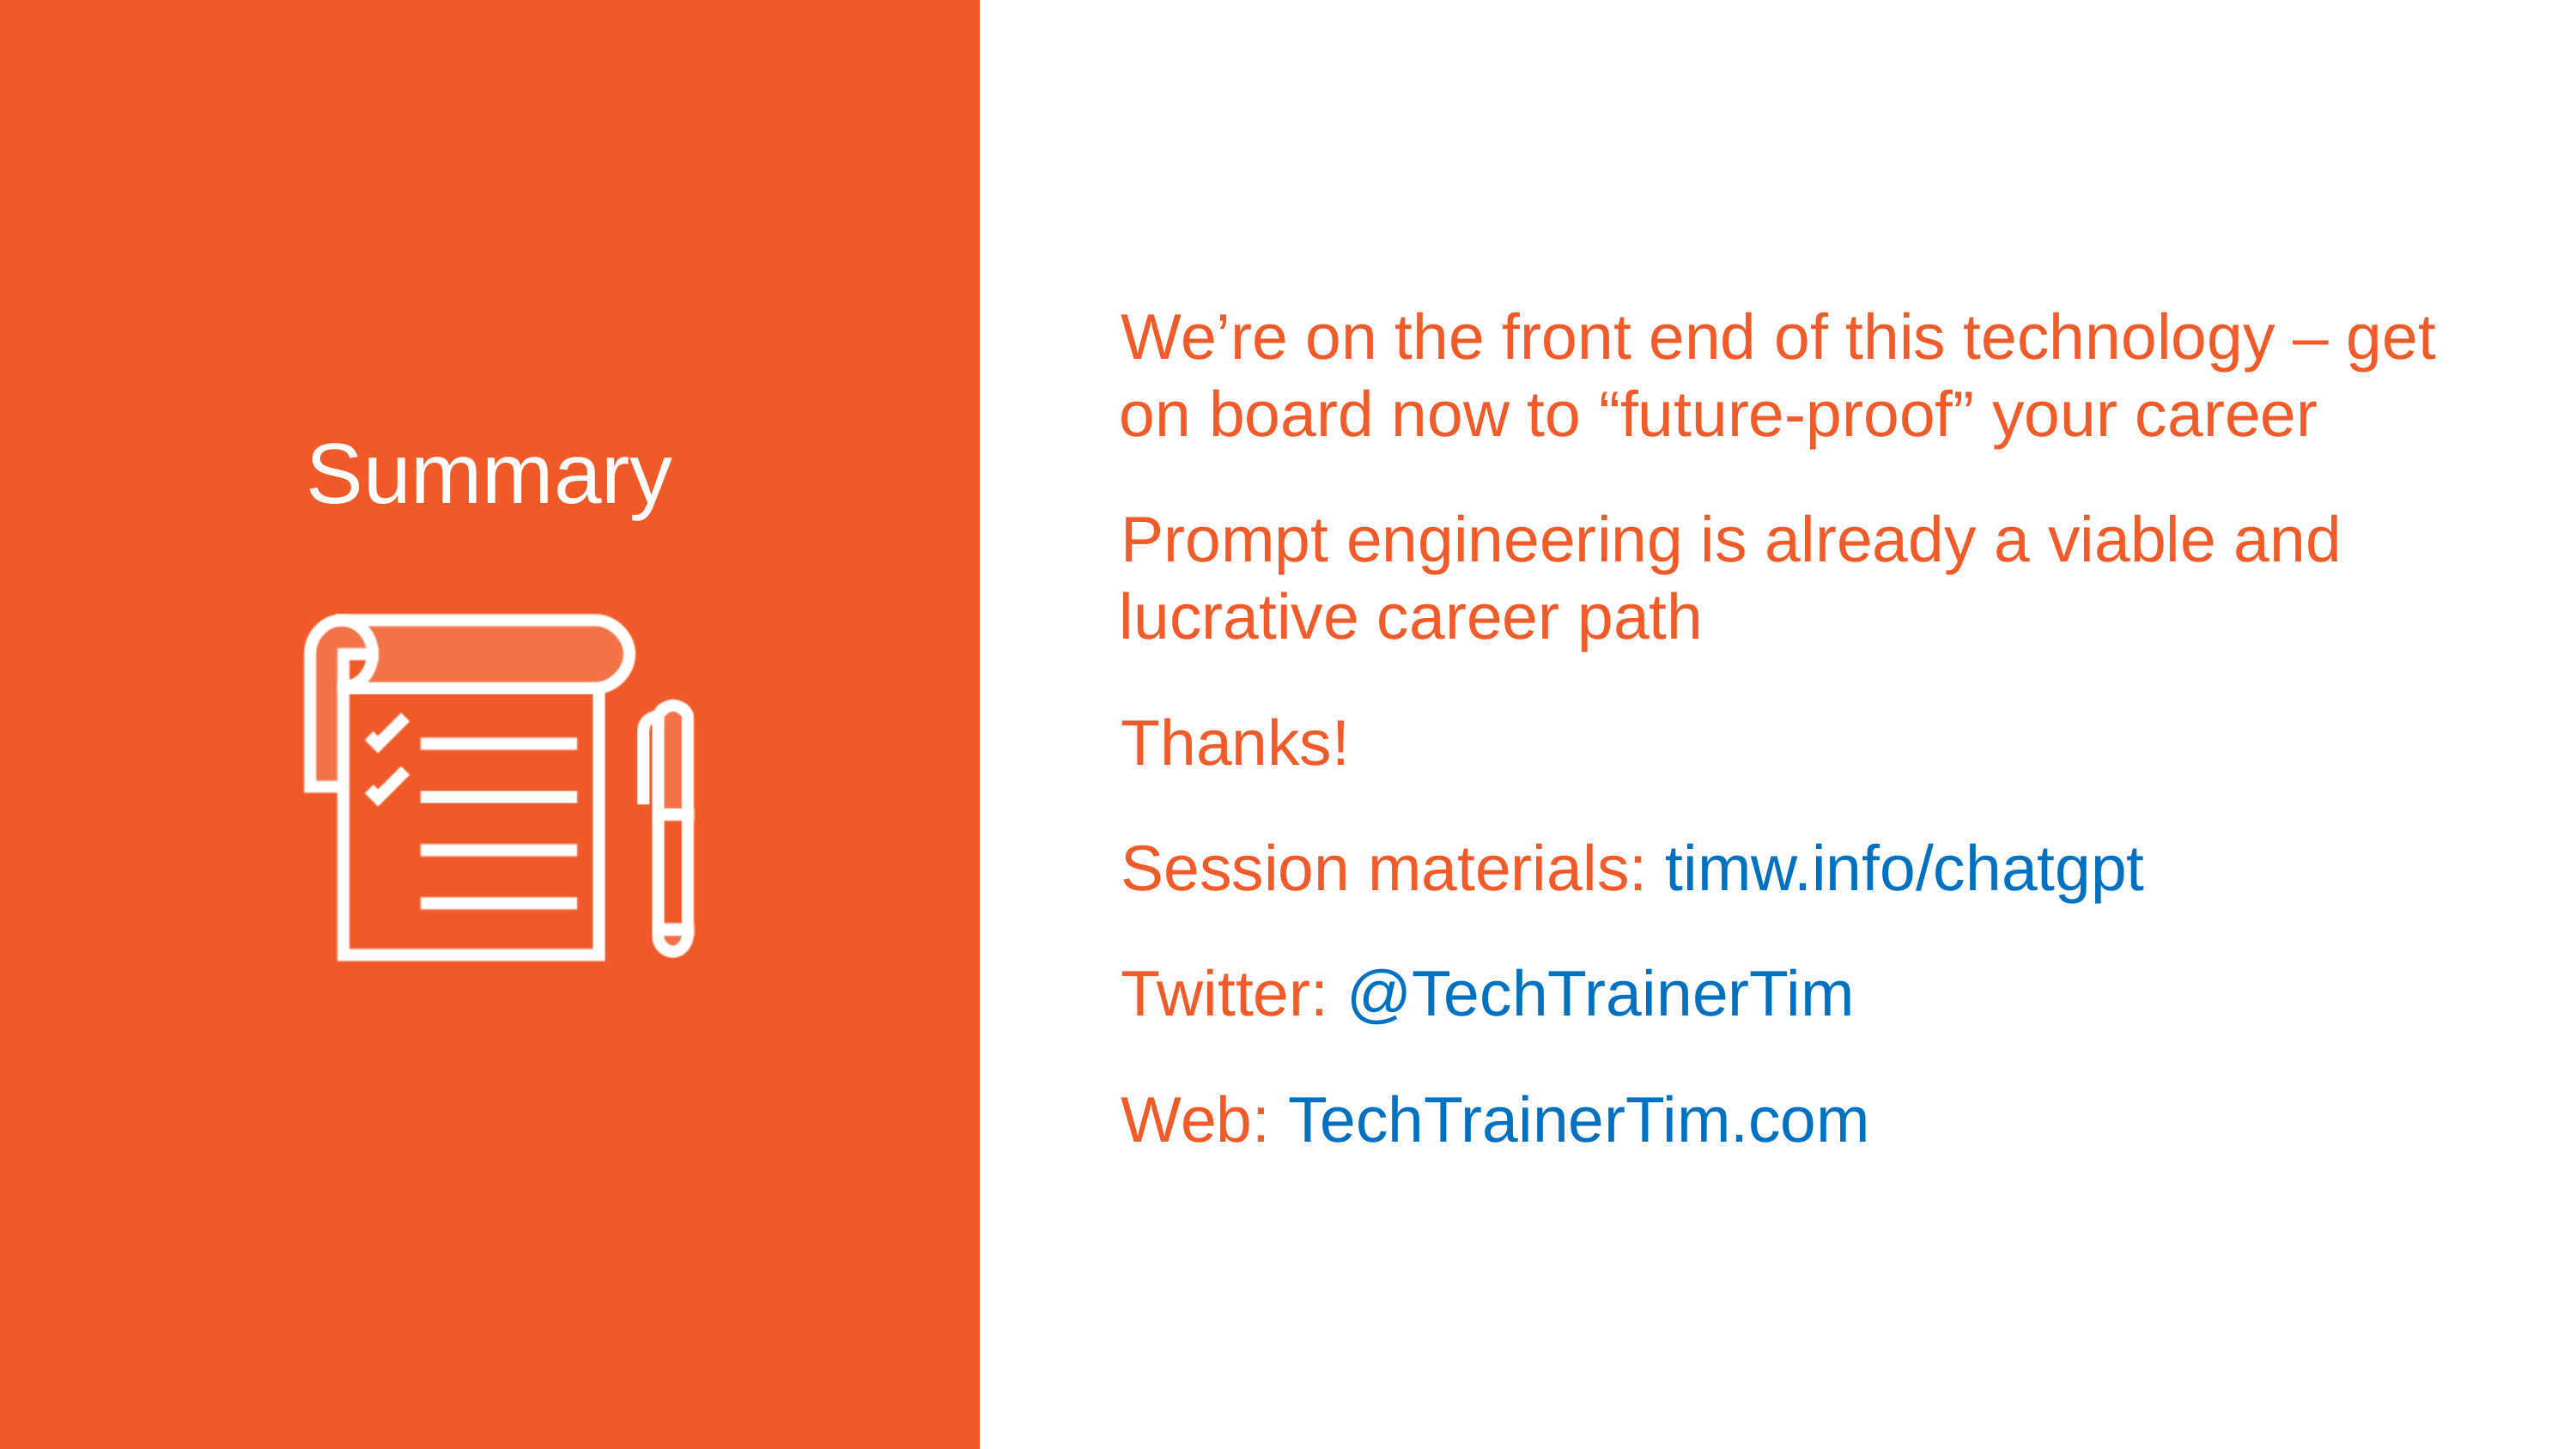

We’re on the front end of this technology – get on board now to “future-proof” your career
Prompt engineering is already a viable and lucrative career path
Thanks!
Session materials: timw.info/chatgpt
Twitter: @TechTrainerTim
Web: TechTrainerTim.com
Summary